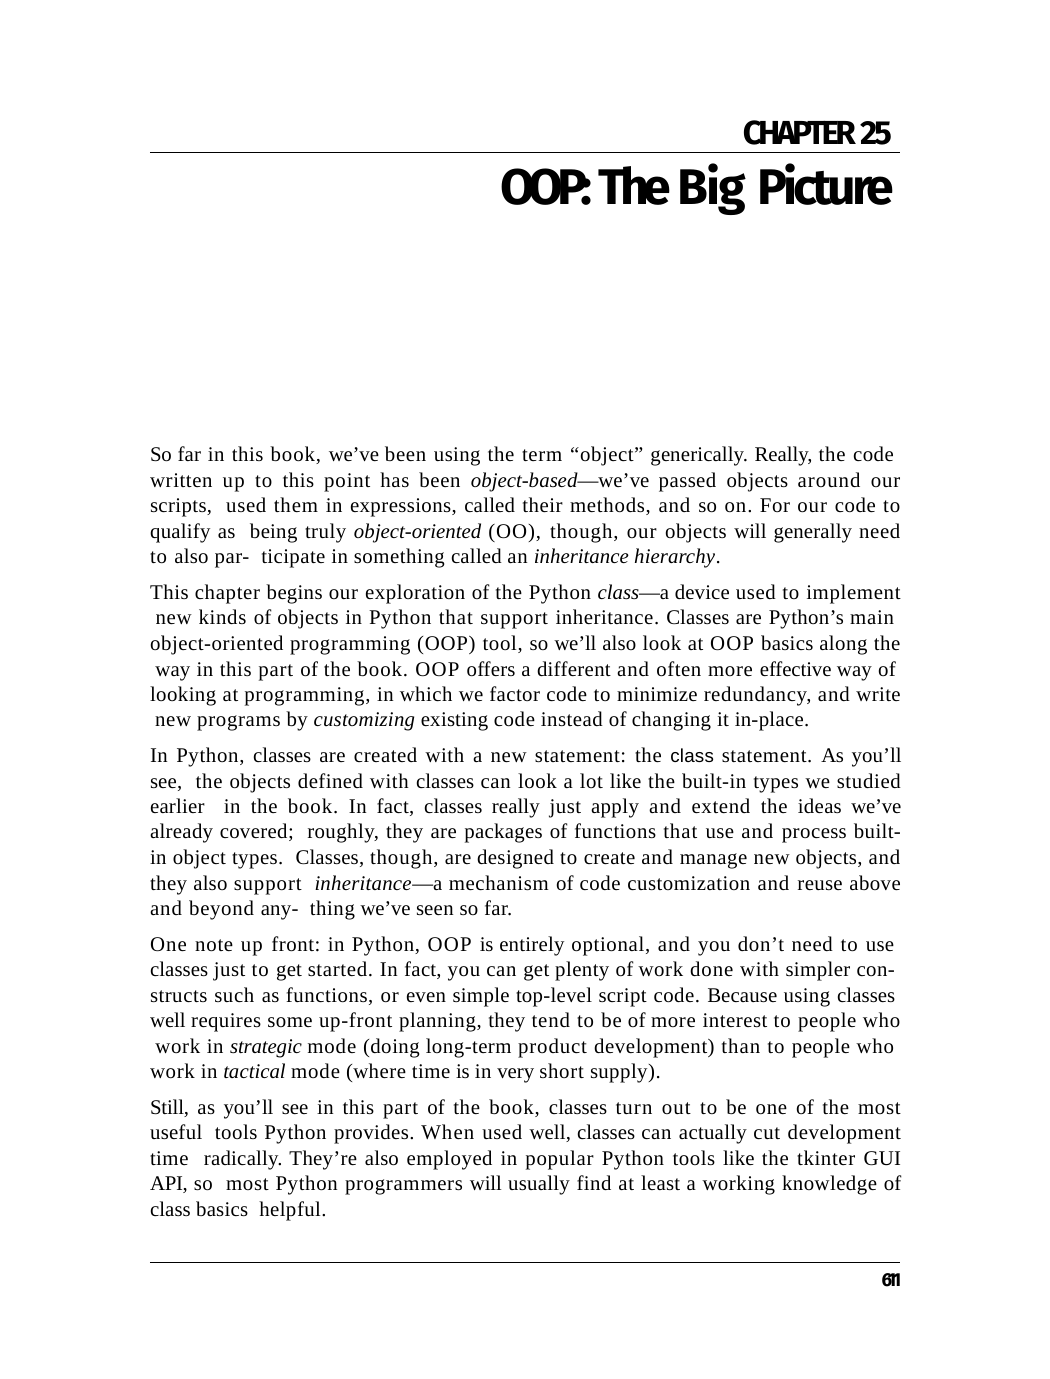

CHAPTER 25
# OOP: The Big Picture

So far in this book, we’ve been using the term “object” generically. Really, the code  written up to this point has been object-based—we’ve passed objects around our scripts,  used them in expressions, called their methods, and so on. For our code to qualify as  being truly object-oriented (OO), though, our objects will generally need to also par-  ticipate in something called an inheritance hierarchy.
This chapter begins our exploration of the Python class—a device used to implement  new kinds of objects in Python that support inheritance. Classes are Python’s main  object-oriented programming (OOP) tool, so we’ll also look at OOP basics along the  way in this part of the book. OOP offers a different and often more effective way of  looking at programming, in which we factor code to minimize redundancy, and write  new programs by customizing existing code instead of changing it in-place.
In Python, classes are created with a new statement: the class statement. As you’ll see,  the objects defined with classes can look a lot like the built-in types we studied earlier  in the book. In fact, classes really just apply and extend the ideas we’ve already covered;  roughly, they are packages of functions that use and process built-in object types.  Classes, though, are designed to create and manage new objects, and they also support  inheritance—a mechanism of code customization and reuse above and beyond any-  thing we’ve seen so far.
One note up front: in Python, OOP is entirely optional, and you don’t need to use  classes just to get started. In fact, you can get plenty of work done with simpler con-  structs such as functions, or even simple top-level script code. Because using classes  well requires some up-front planning, they tend to be of more interest to people who  work in strategic mode (doing long-term product development) than to people who  work in tactical mode (where time is in very short supply).
Still, as you’ll see in this part of the book, classes turn out to be one of the most useful  tools Python provides. When used well, classes can actually cut development time  radically. They’re also employed in popular Python tools like the tkinter GUI API, so  most Python programmers will usually find at least a working knowledge of class basics  helpful.

611